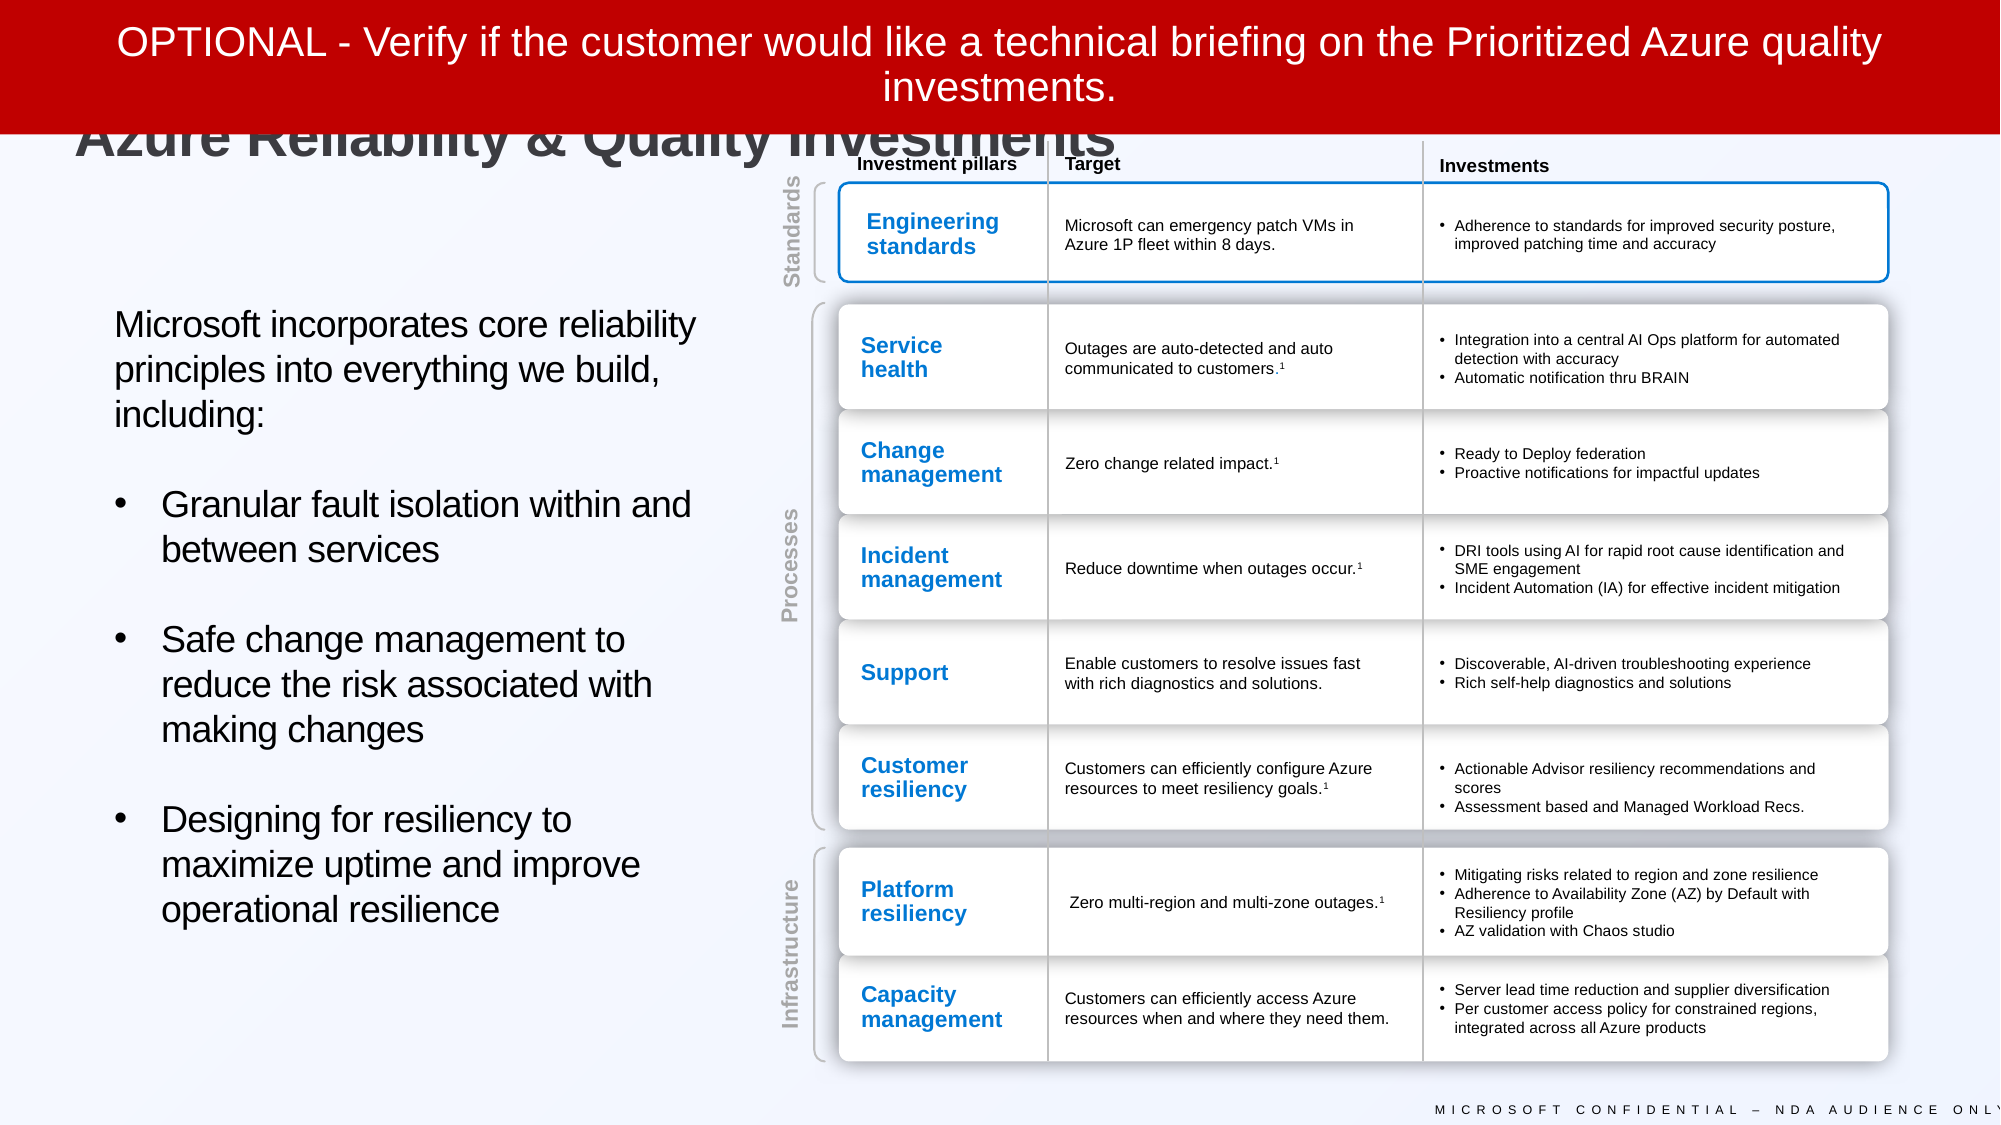

Df
OPTIONAL - Verify if the customer would like a technical briefing on the Prioritized Azure quality investments.
# Azure Reliability & Quality Investments
Investment pillars
Target
Investments

Standards

Engineering standards
Microsoft can emergency patch VMs in Azure 1P fleet within 8 days.
Adherence to standards for improved security posture, improved patching time and accuracy
Microsoft incorporates core reliability principles into everything we build, including:

Granular fault isolation within and between services

Safe change management to reduce the risk associated with making changes

Designing for resiliency to maximize uptime and improve operational resilience

Processes

Integration into a central AI Ops platform for automated detection with accuracy
Automatic notification thru BRAIN
Service
health
Outages are auto-detected and auto communicated to customers.1

Change management
Ready to Deploy federation
Proactive notifications for impactful updates
Zero change related impact.1

DRI tools using AI for rapid root cause identification and SME engagement
Incident Automation (IA) for effective incident mitigation
Incident management
Reduce downtime when outages occur.1

Enable customers to resolve issues fast with rich diagnostics and solutions.
Discoverable, AI-driven troubleshooting experience
Rich self-help diagnostics and solutions​
Support

Customer resiliency
Customers can efficiently configure Azure resources to meet resiliency goals.1
Actionable Advisor resiliency recommendations and scores
Assessment based and Managed Workload Recs.

Infrastructure

Mitigating risks related to region and zone resilience
Adherence to Availability Zone (AZ) by Default with Resiliency profile
AZ validation with Chaos studio
Platform resiliency
Zero multi-region and multi-zone outages.1

Server lead time reduction and supplier diversification
Per customer access policy for constrained regions, integrated across all Azure products
Capacity management
Customers can efficiently access Azure resources when and where they need them.
MICROSOFT CONFIDENTIAL – NDA AUDIENCE ONLY